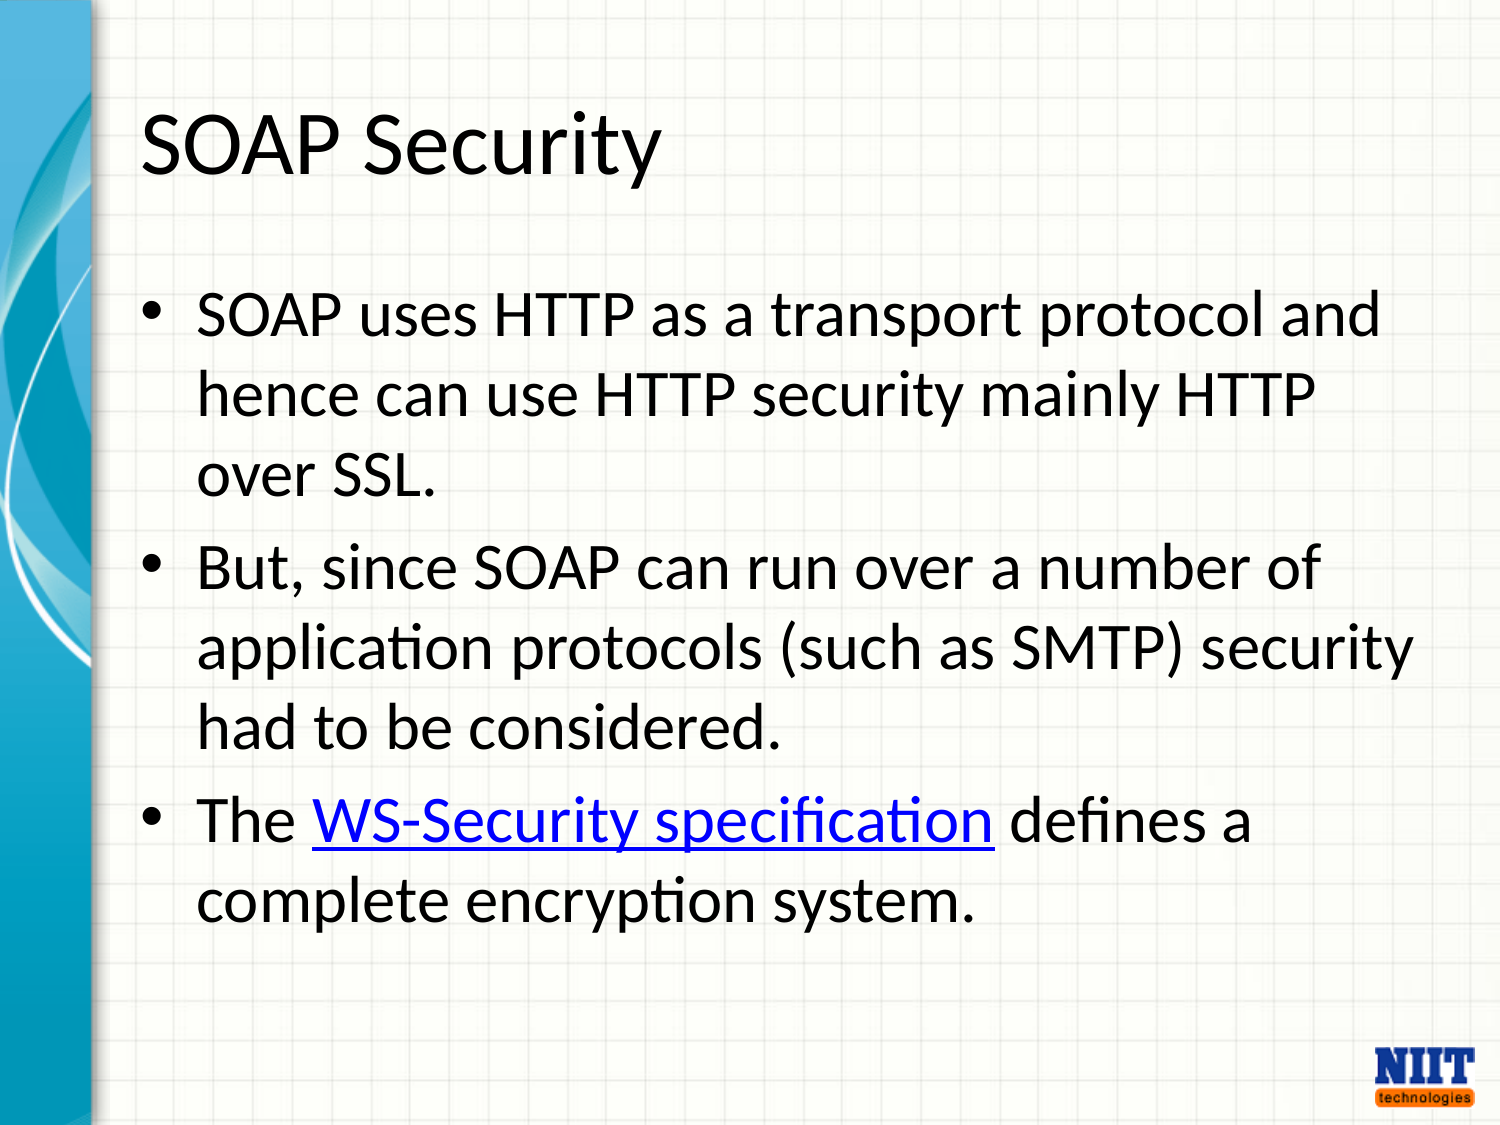

# SOAP Security
SOAP uses HTTP as a transport protocol and hence can use HTTP security mainly HTTP over SSL.
But, since SOAP can run over a number of application protocols (such as SMTP) security had to be considered.
The WS-Security specification defines a complete encryption system.